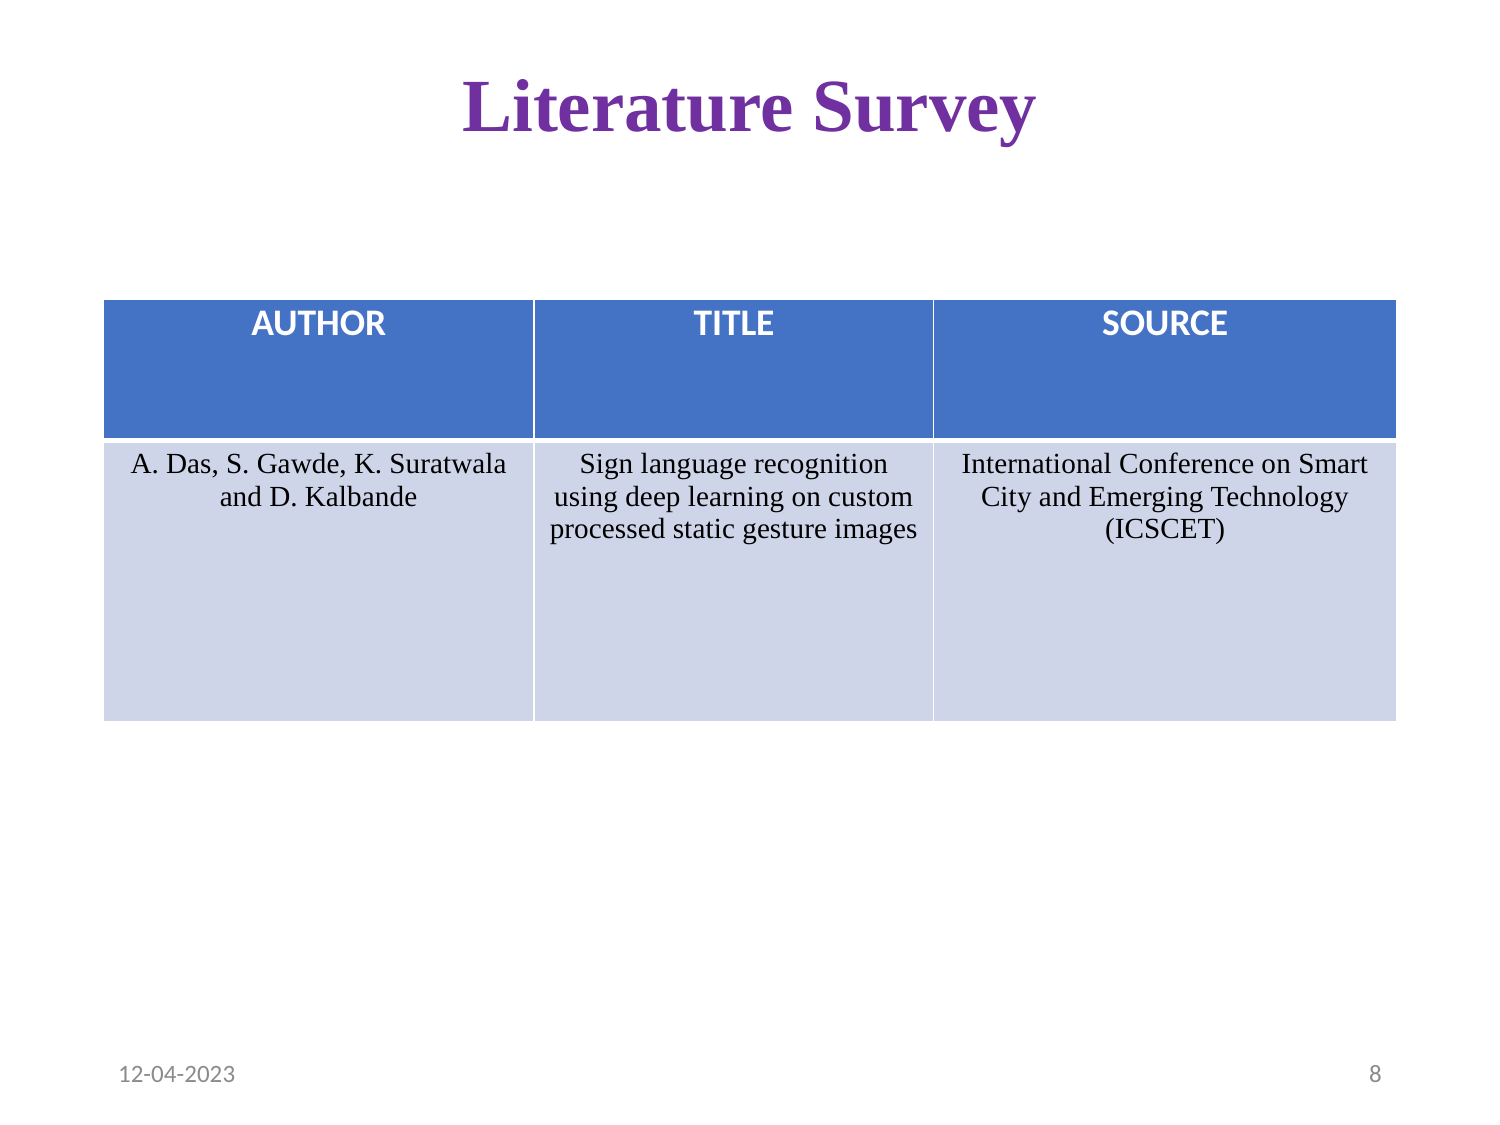

# Literature Survey
| AUTHOR | TITLE | SOURCE |
| --- | --- | --- |
| A. Das, S. Gawde, K. Suratwala and D. Kalbande | Sign language recognition using deep learning on custom processed static gesture images | International Conference on Smart City and Emerging Technology (ICSCET) |
12-04-2023
8